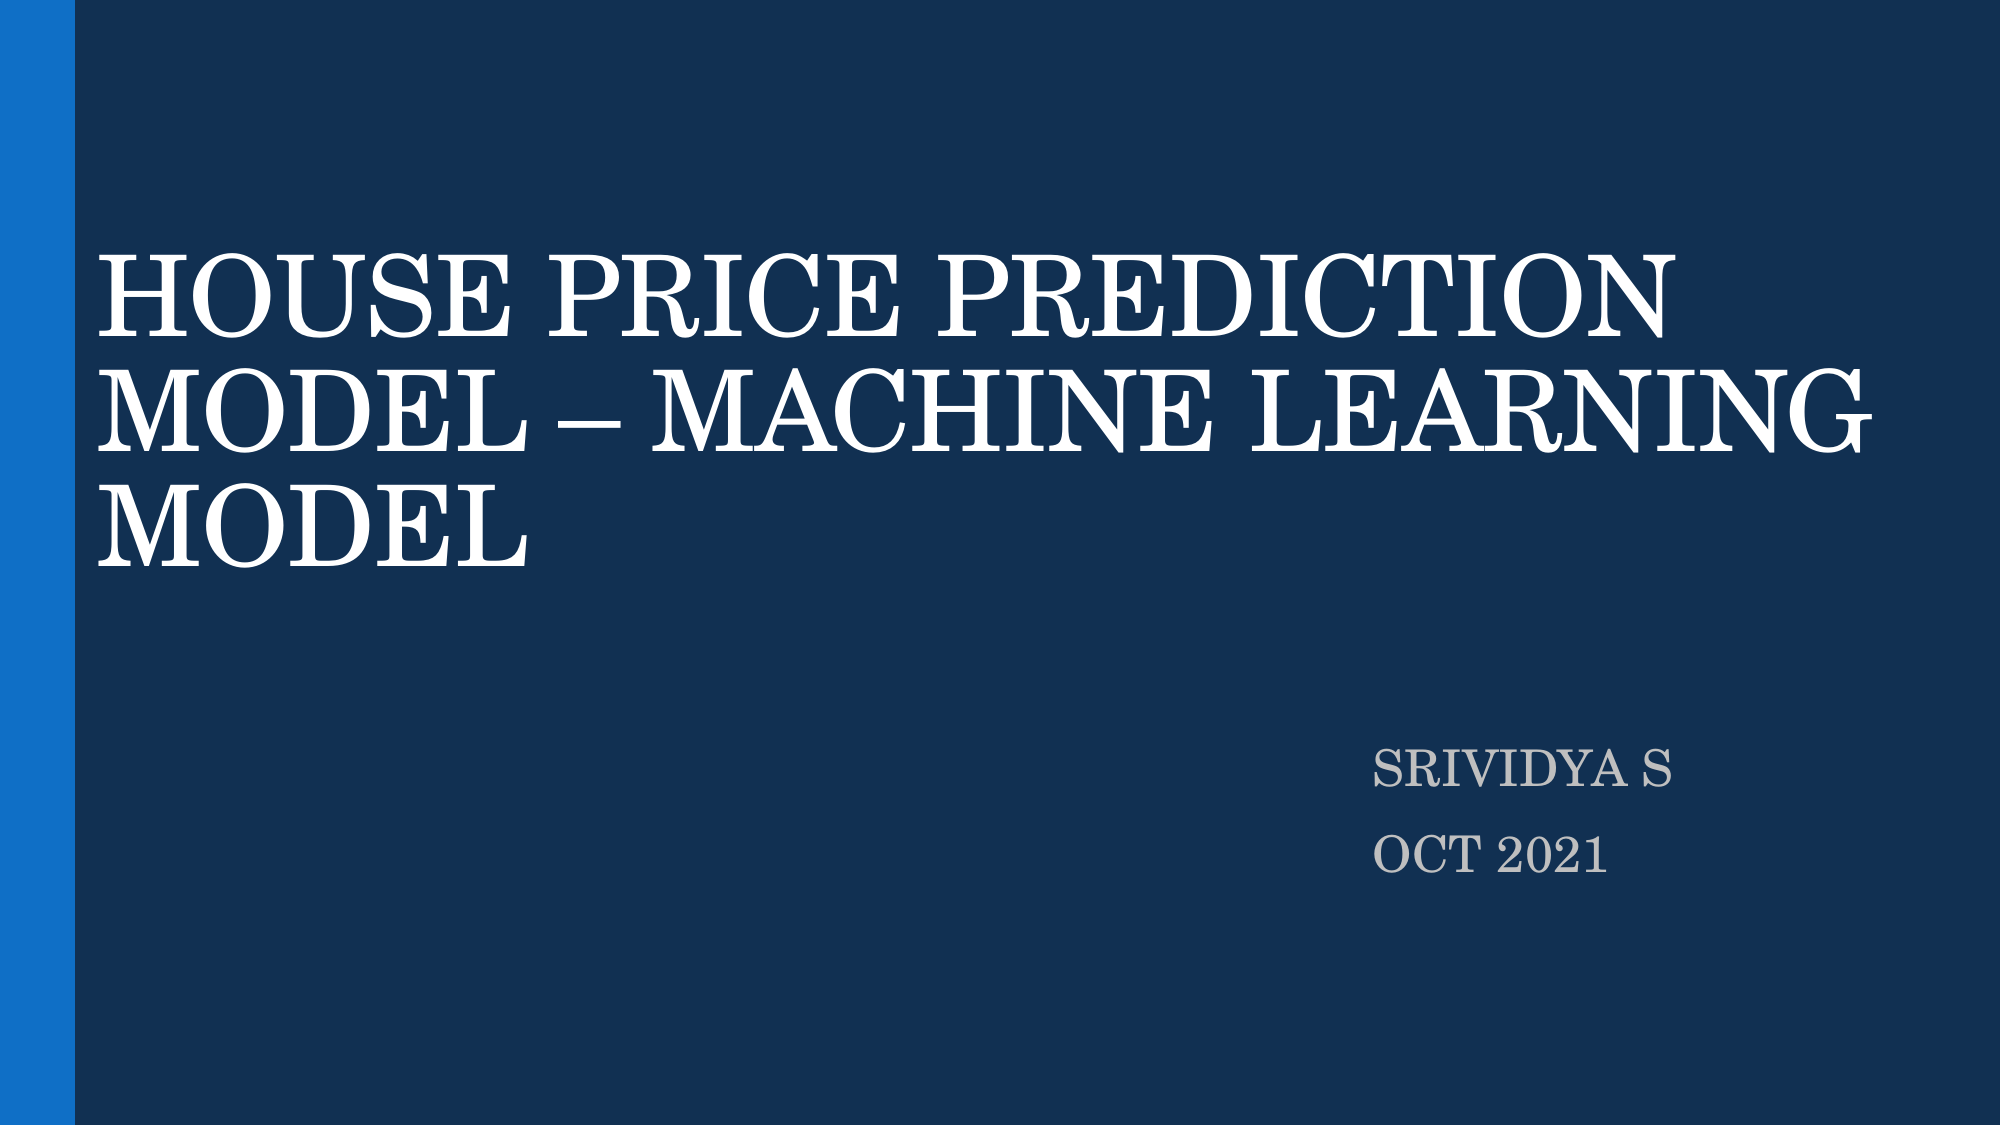

# HOUSE PRICE PREDICTION MODEL – MACHINE LEARNING MODEL
SRIVIDYA S
OCT 2021